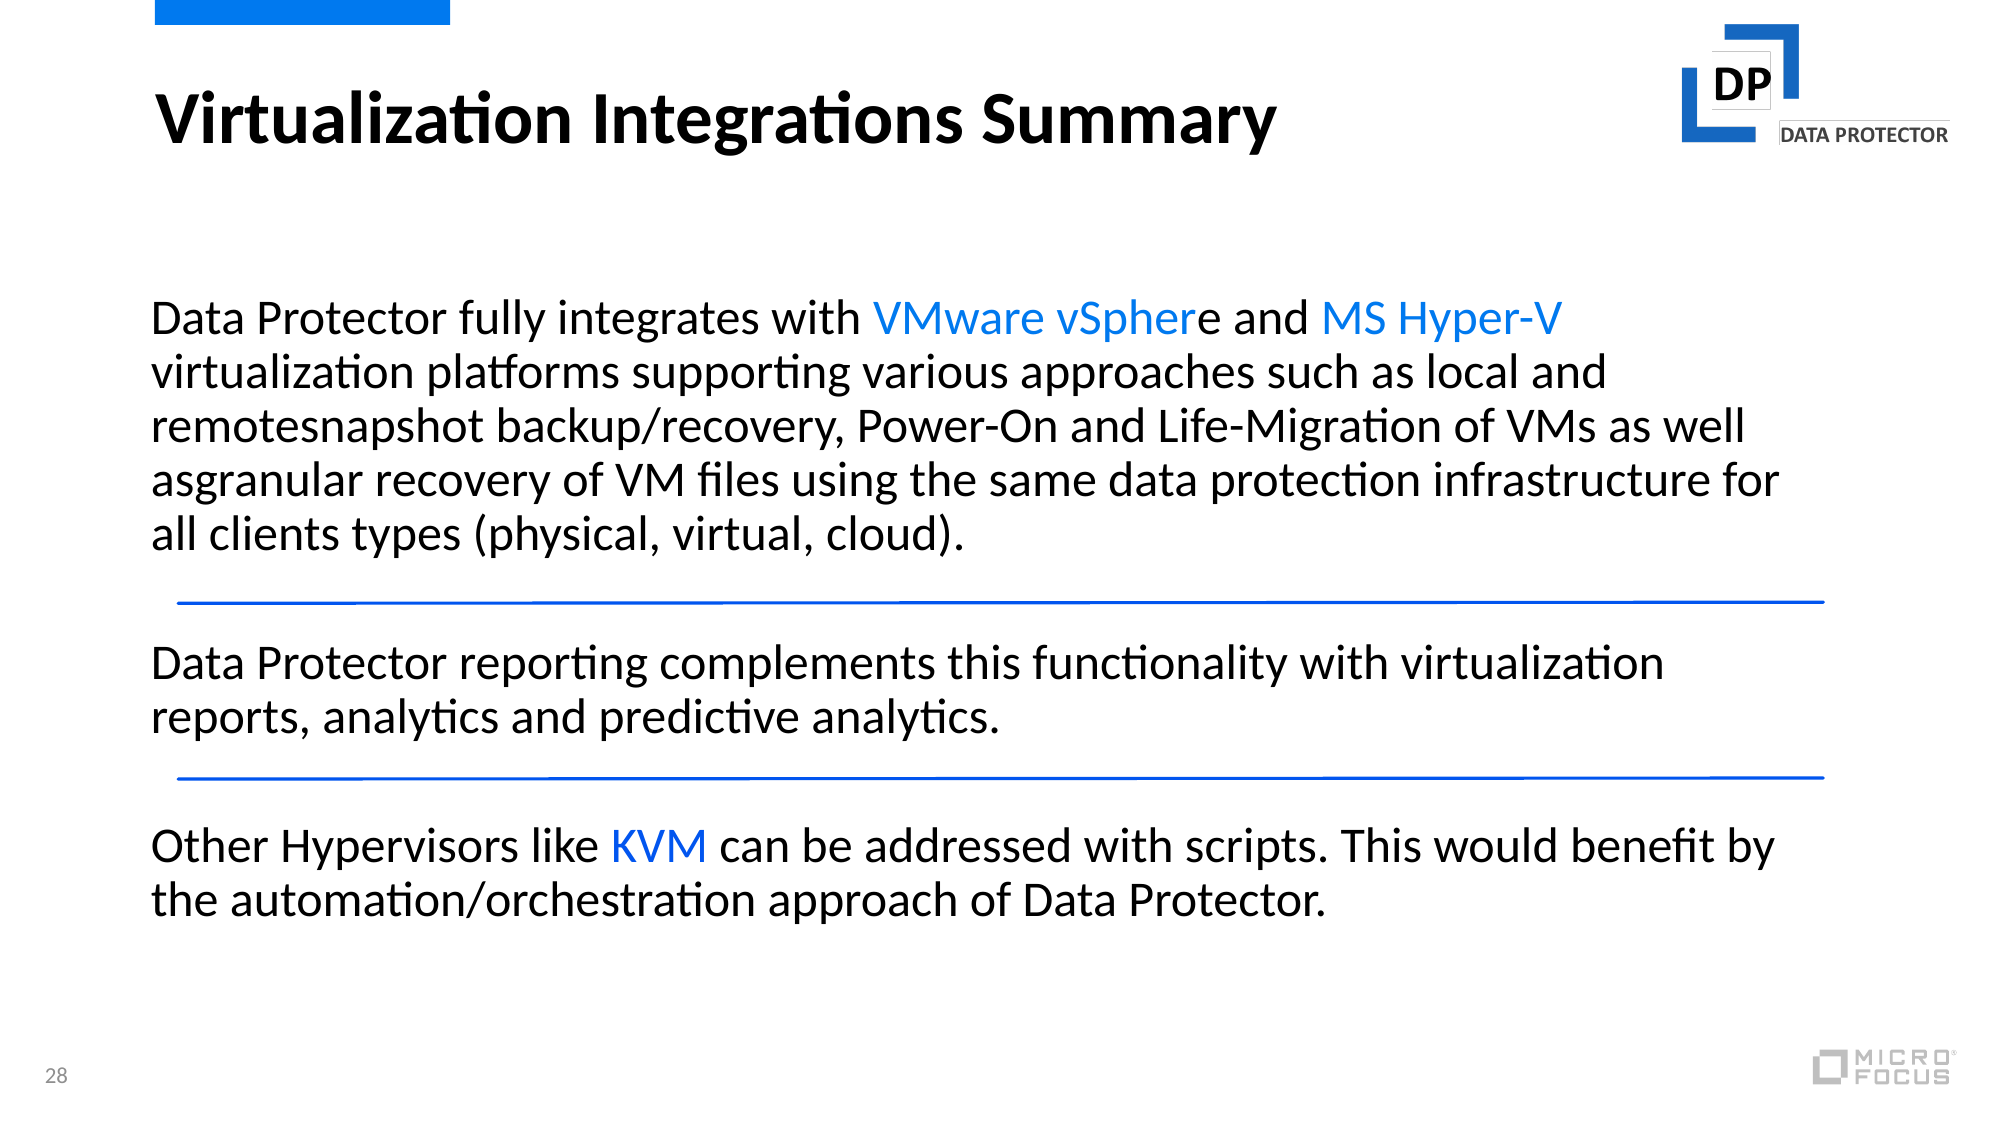

# Virtualization Integrations Summary
Data Protector fully integrates with VMware vSphere and MS Hyper-V virtualization platforms supporting various approaches such as local and remotesnapshot backup/recovery, Power-On and Life-Migration of VMs as well asgranular recovery of VM files using the same data protection infrastructure for all clients types (physical, virtual, cloud).
Data Protector reporting complements this functionality with virtualization reports, analytics and predictive analytics.
Other Hypervisors like KVM can be addressed with scripts. This would benefit by the automation/orchestration approach of Data Protector.
28